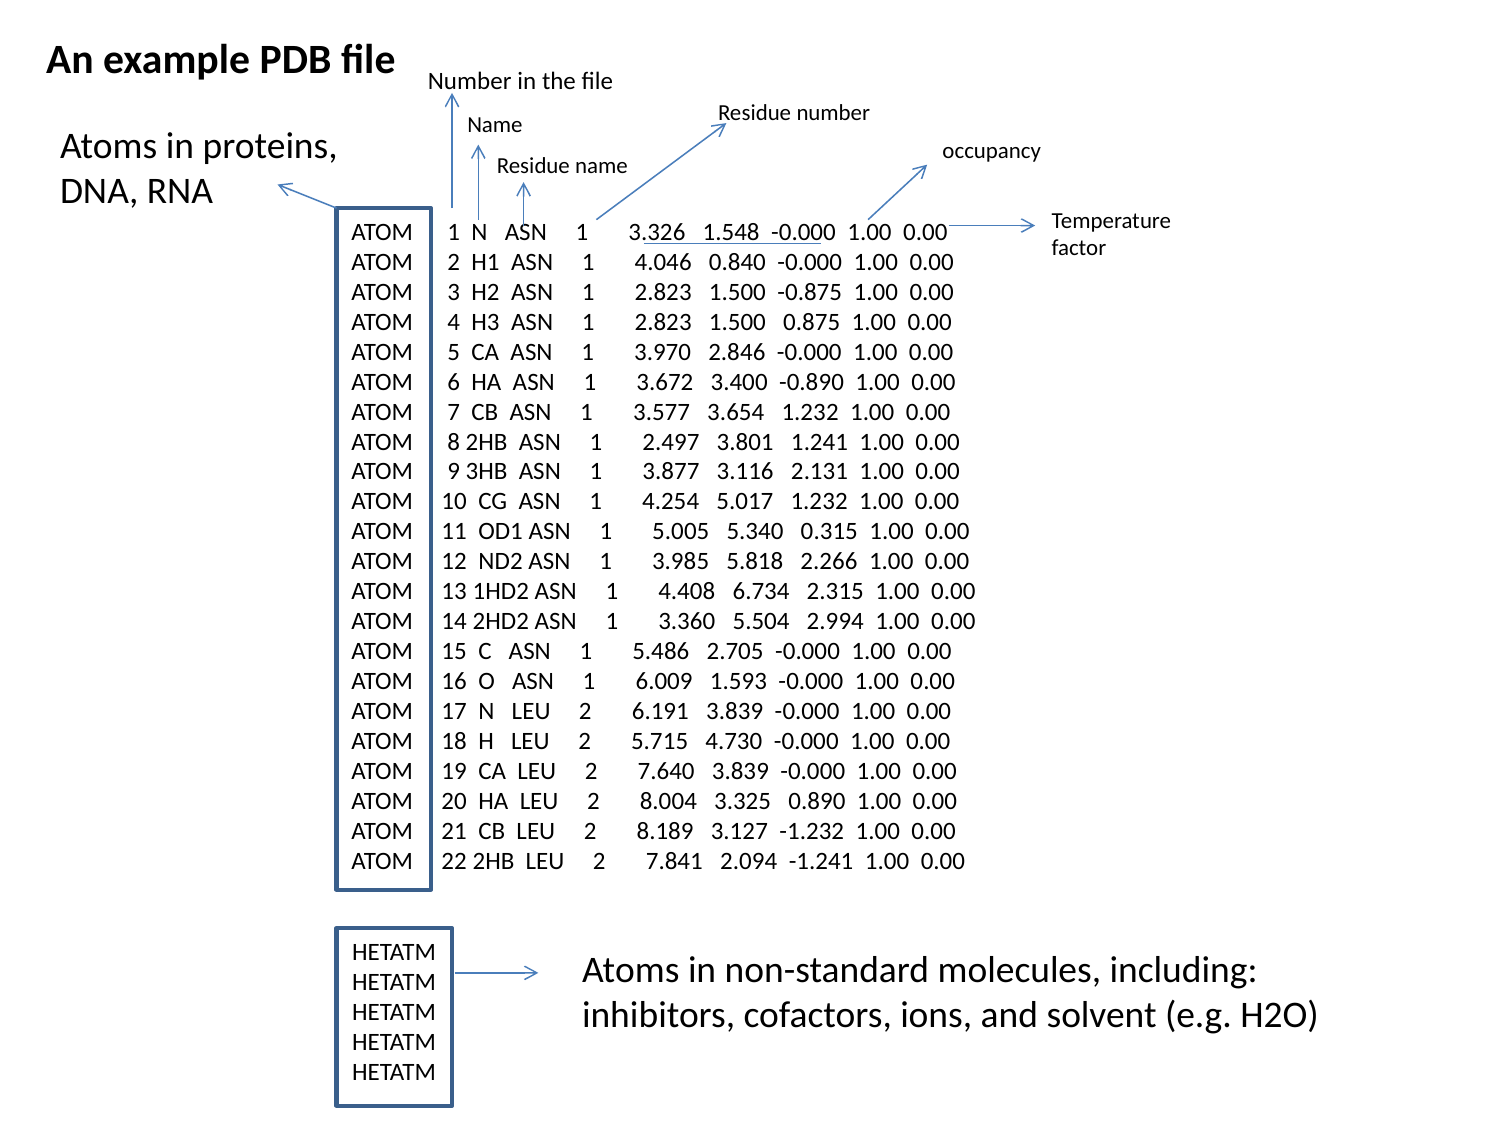

An example PDB file
Number in the file
Residue number
Name
Atoms in proteins,
DNA, RNA
occupancy
Residue name
Temperature
factor
ATOM      1  N   ASN     1       3.326   1.548  -0.000  1.00  0.00
ATOM      2  H1  ASN     1       4.046   0.840  -0.000  1.00  0.00
ATOM      3  H2  ASN     1       2.823   1.500  -0.875  1.00  0.00
ATOM      4  H3  ASN     1       2.823   1.500   0.875  1.00  0.00
ATOM      5  CA  ASN     1       3.970   2.846  -0.000  1.00  0.00
ATOM      6  HA  ASN     1       3.672   3.400  -0.890  1.00  0.00
ATOM      7  CB  ASN     1       3.577   3.654   1.232  1.00  0.00
ATOM      8 2HB  ASN     1       2.497   3.801   1.241  1.00  0.00
ATOM      9 3HB  ASN     1       3.877   3.116   2.131  1.00  0.00
ATOM     10  CG  ASN     1       4.254   5.017   1.232  1.00  0.00
ATOM     11  OD1 ASN     1       5.005   5.340   0.315  1.00  0.00
ATOM     12  ND2 ASN     1       3.985   5.818   2.266  1.00  0.00
ATOM     13 1HD2 ASN     1       4.408   6.734   2.315  1.00  0.00
ATOM     14 2HD2 ASN     1       3.360   5.504   2.994  1.00  0.00
ATOM     15  C   ASN     1       5.486   2.705  -0.000  1.00  0.00
ATOM     16  O   ASN     1       6.009   1.593  -0.000  1.00  0.00
ATOM     17  N   LEU     2       6.191   3.839  -0.000  1.00  0.00
ATOM     18  H   LEU     2       5.715   4.730  -0.000  1.00  0.00
ATOM     19  CA  LEU     2       7.640   3.839  -0.000  1.00  0.00
ATOM     20  HA  LEU     2       8.004   3.325   0.890  1.00  0.00
ATOM     21  CB  LEU     2       8.189   3.127  -1.232  1.00  0.00
ATOM     22 2HB  LEU     2       7.841   2.094  -1.241  1.00  0.00

HETATM
HETATM
HETATM
HETATM
HETATM

Atoms in non-standard molecules, including:
inhibitors, cofactors, ions, and solvent (e.g. H2O)